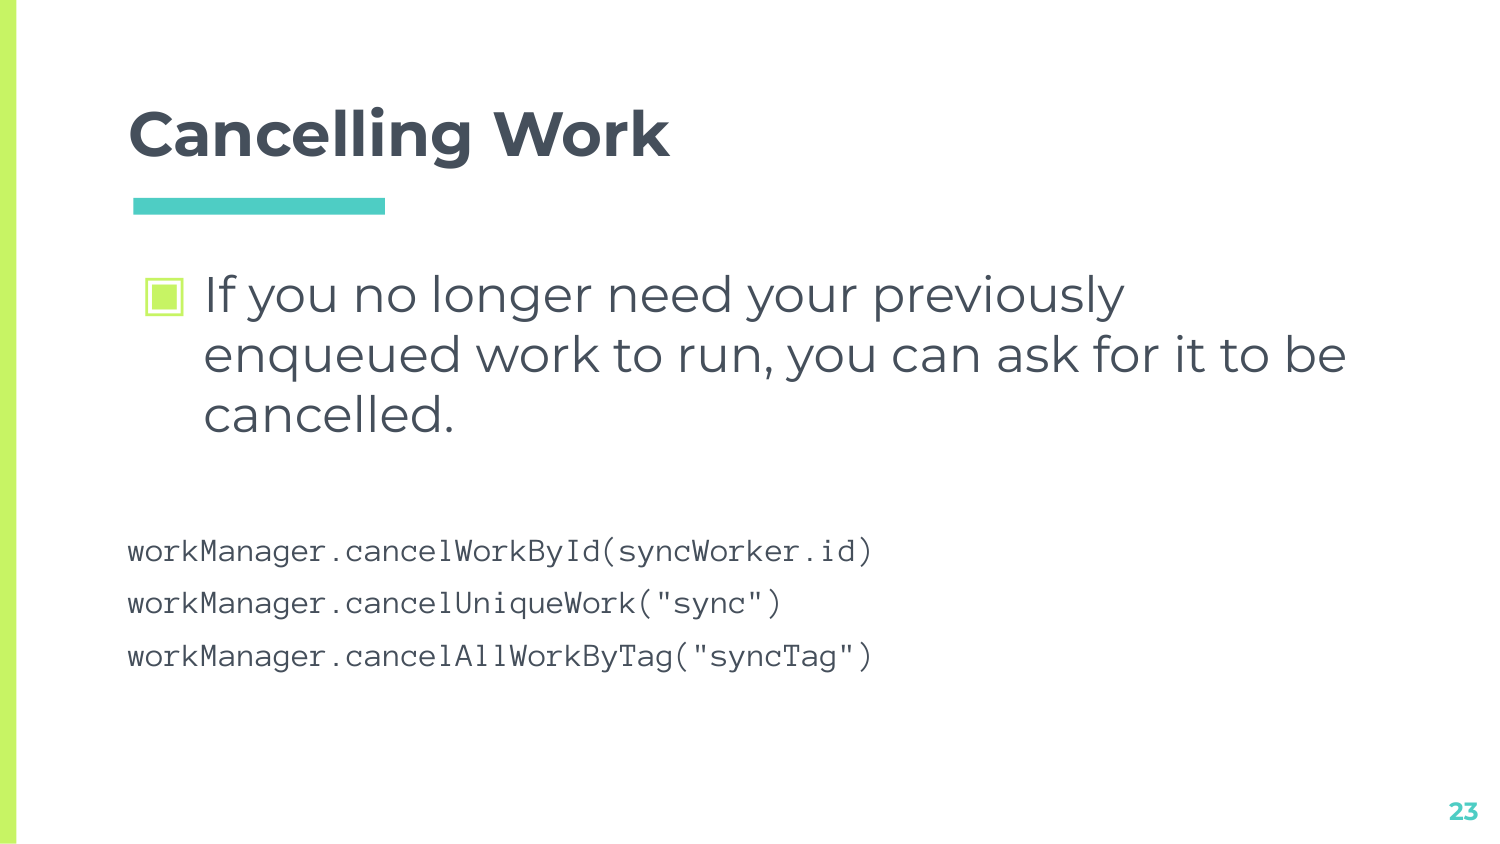

# Cancelling Work
If you no longer need your previously enqueued work to run, you can ask for it to be cancelled.

workManager.cancelWorkById(syncWorker.id)
workManager.cancelUniqueWork("sync")
workManager.cancelAllWorkByTag("syncTag")

23